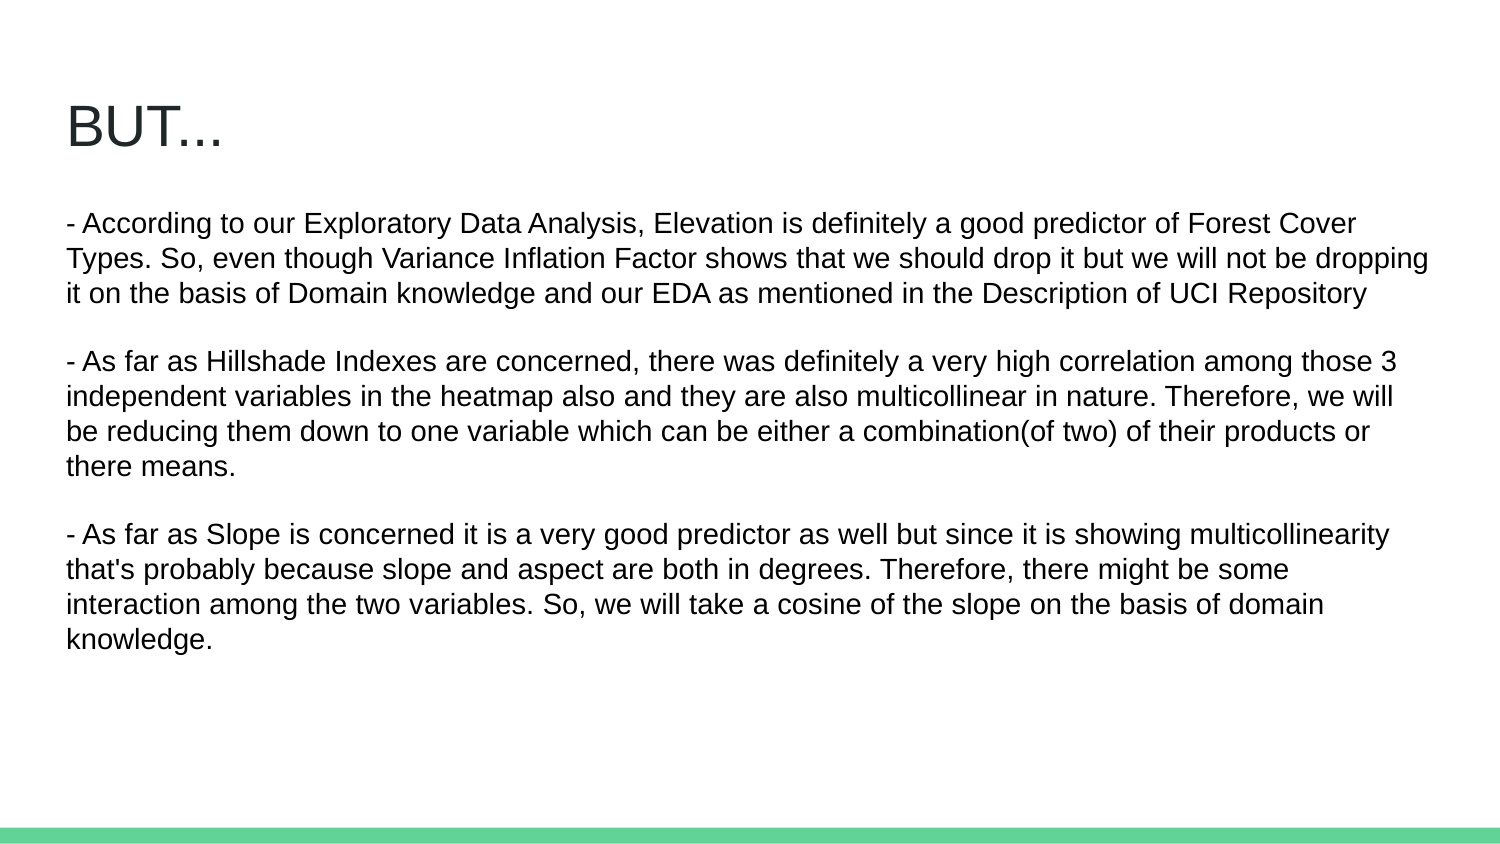

# BUT...
- According to our Exploratory Data Analysis, Elevation is definitely a good predictor of Forest Cover Types. So, even though Variance Inflation Factor shows that we should drop it but we will not be dropping it on the basis of Domain knowledge and our EDA as mentioned in the Description of UCI Repository
- As far as Hillshade Indexes are concerned, there was definitely a very high correlation among those 3 independent variables in the heatmap also and they are also multicollinear in nature. Therefore, we will be reducing them down to one variable which can be either a combination(of two) of their products or there means.
- As far as Slope is concerned it is a very good predictor as well but since it is showing multicollinearity that's probably because slope and aspect are both in degrees. Therefore, there might be some interaction among the two variables. So, we will take a cosine of the slope on the basis of domain knowledge.